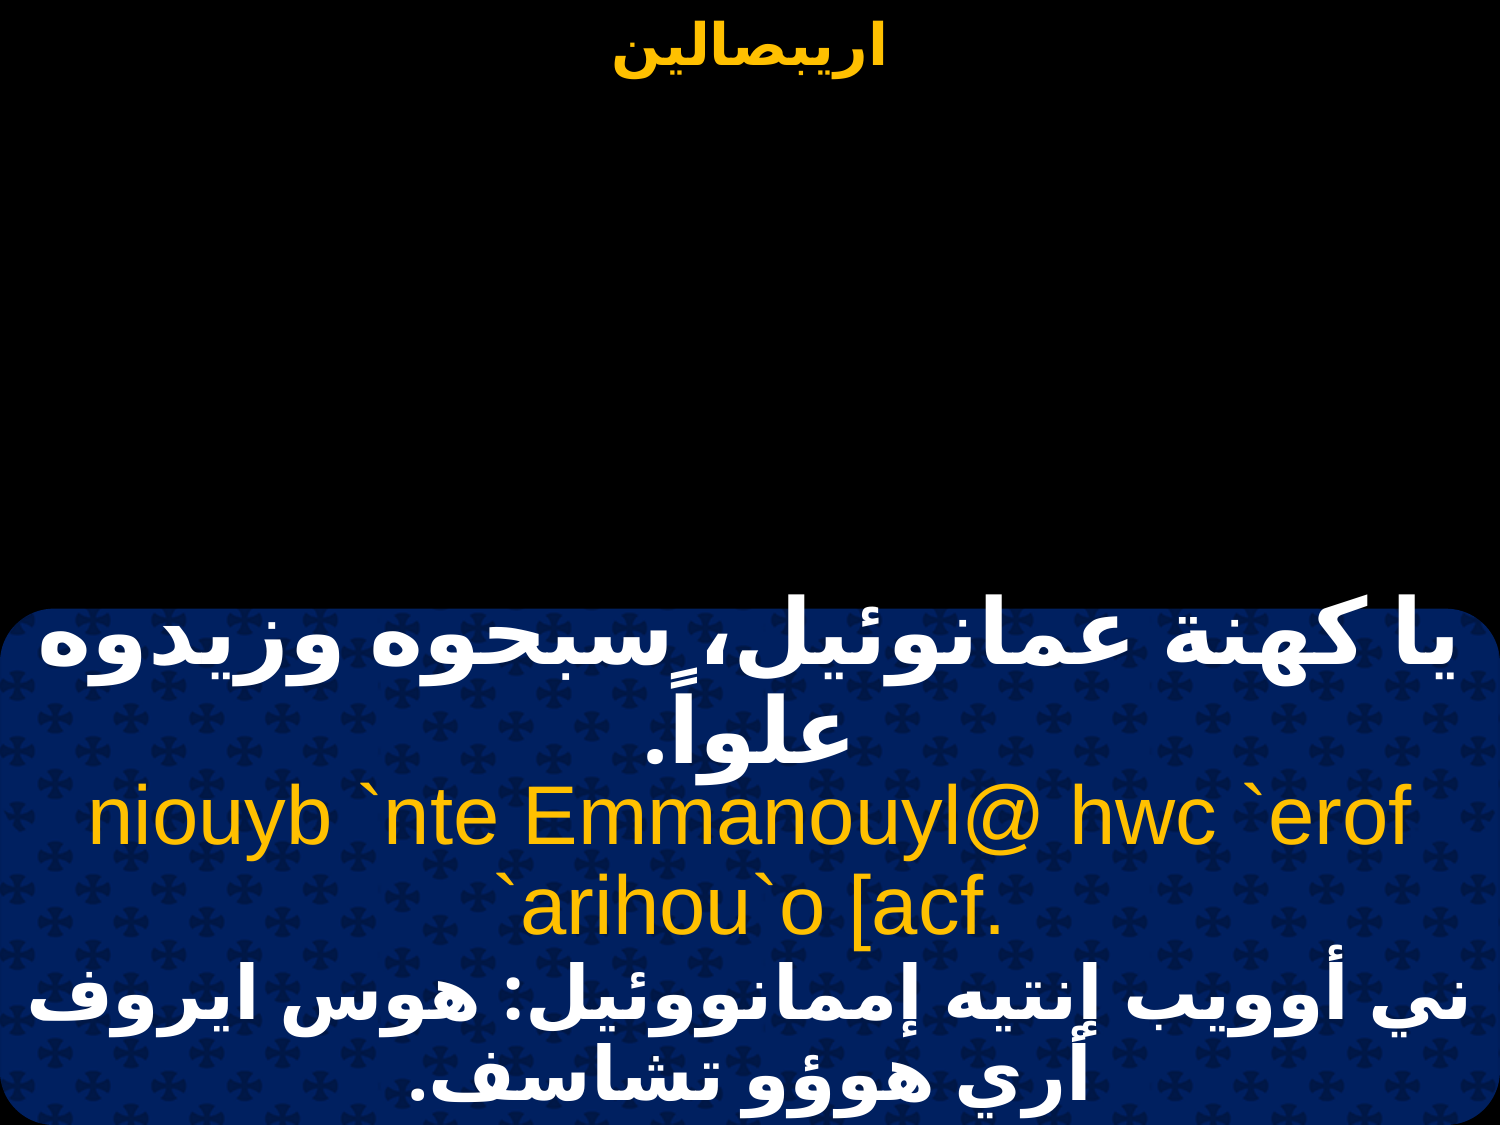

#
يا كهنة عمانوئيل، سبحوه وزيدوه علواً.
niouyb `nte Emmanouyl@ hwc `erof `arihou`o [acf.
ني أوويب إنتيه إممانووئيل: هوس ايروف أري هوؤو تشاسف.